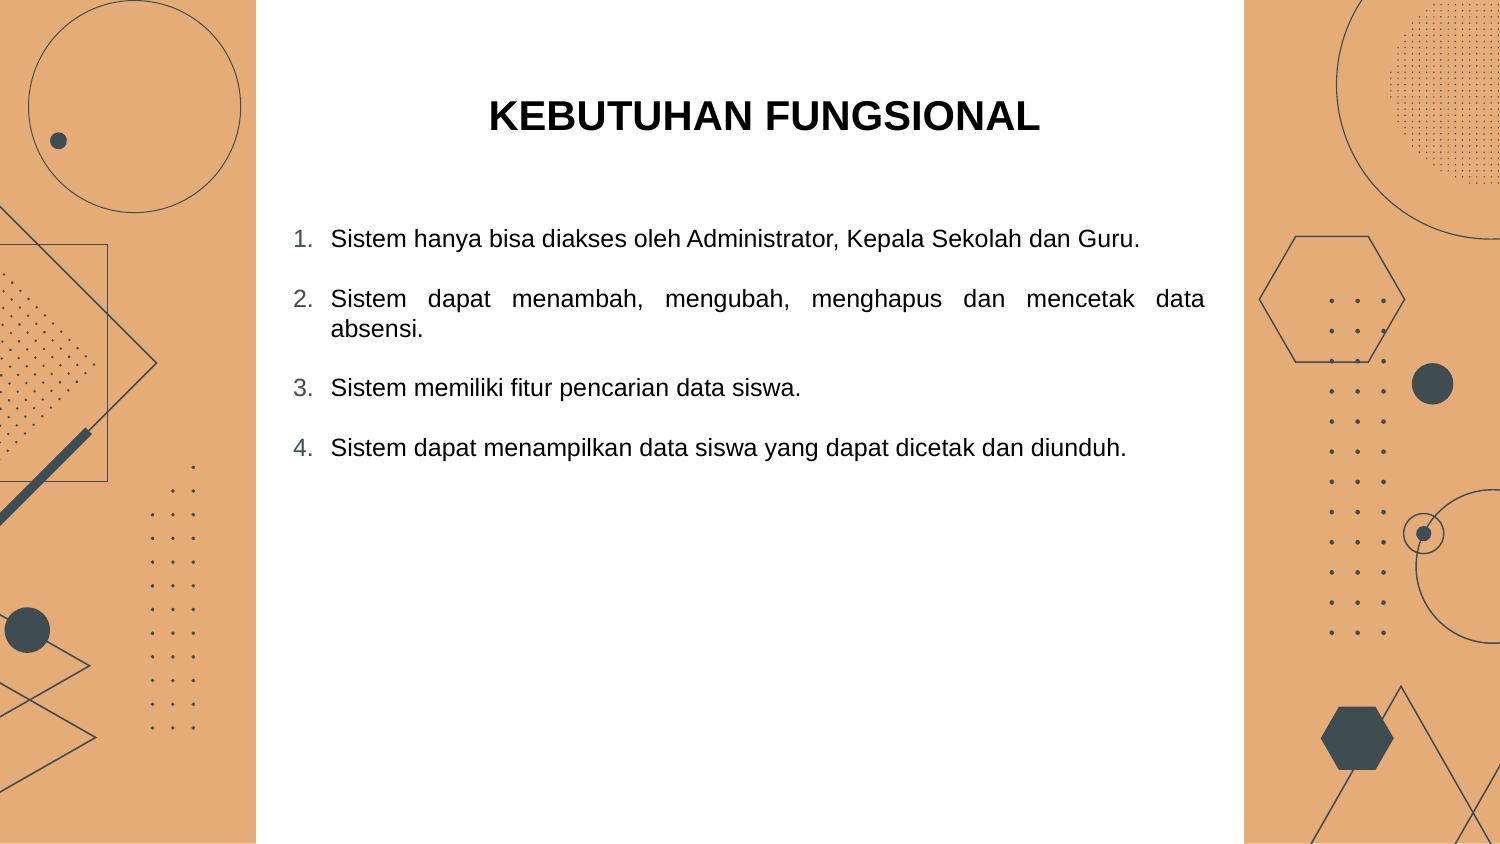

# KEBUTUHAN FUNGSIONAL
Sistem hanya bisa diakses oleh Administrator, Kepala Sekolah dan Guru.

Sistem dapat menambah, mengubah, menghapus dan mencetak data absensi.

Sistem memiliki fitur pencarian data siswa.

Sistem dapat menampilkan data siswa yang dapat dicetak dan diunduh.